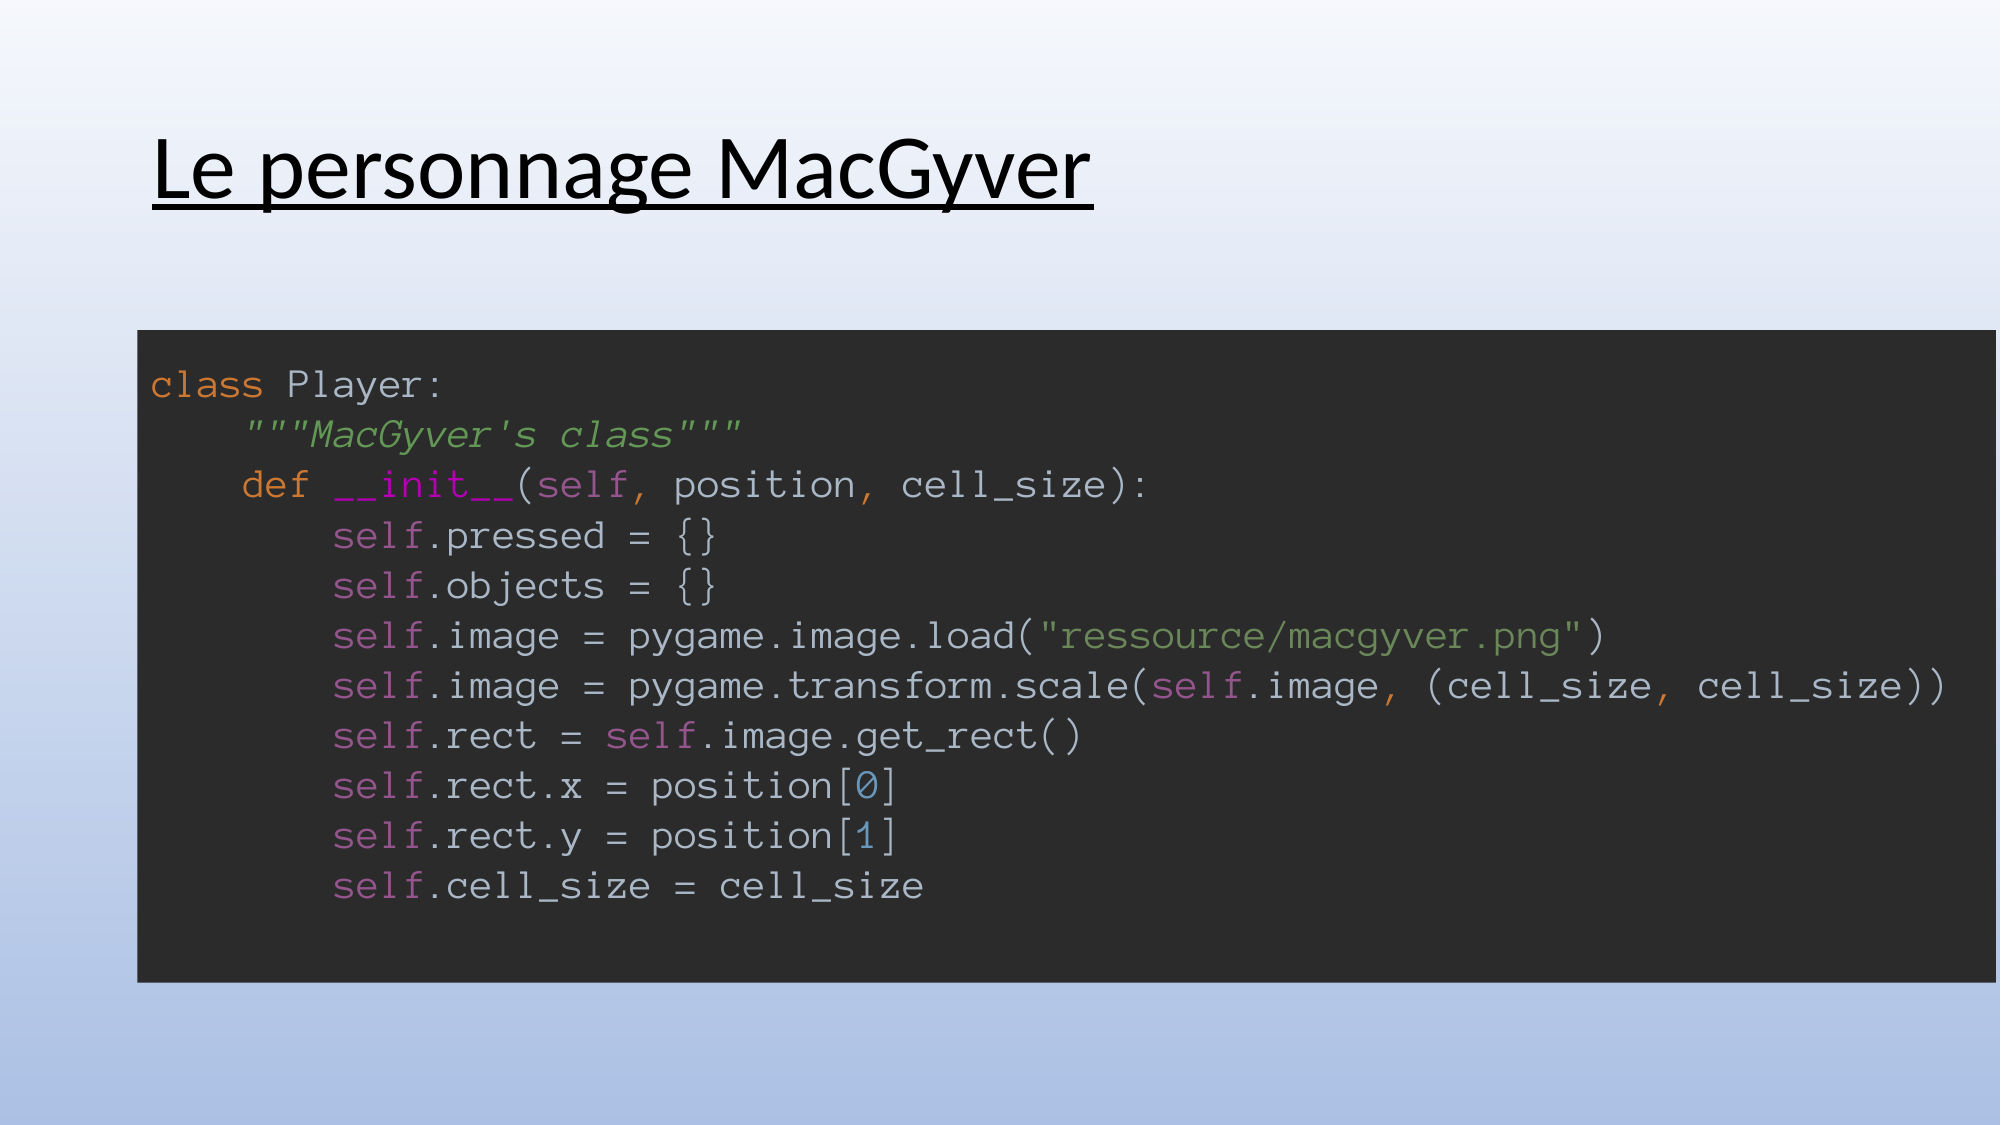

# Le personnage MacGyver
class Player:
    """MacGyver's class"""
    def __init__(self, position, cell_size):
        self.pressed = {}
        self.objects = {}
        self.image = pygame.image.load("ressource/macgyver.png")
        self.image = pygame.transform.scale(self.image, (cell_size, cell_size))
        self.rect = self.image.get_rect()
        self.rect.x = position[0]
        self.rect.y = position[1]
        self.cell_size = cell_size